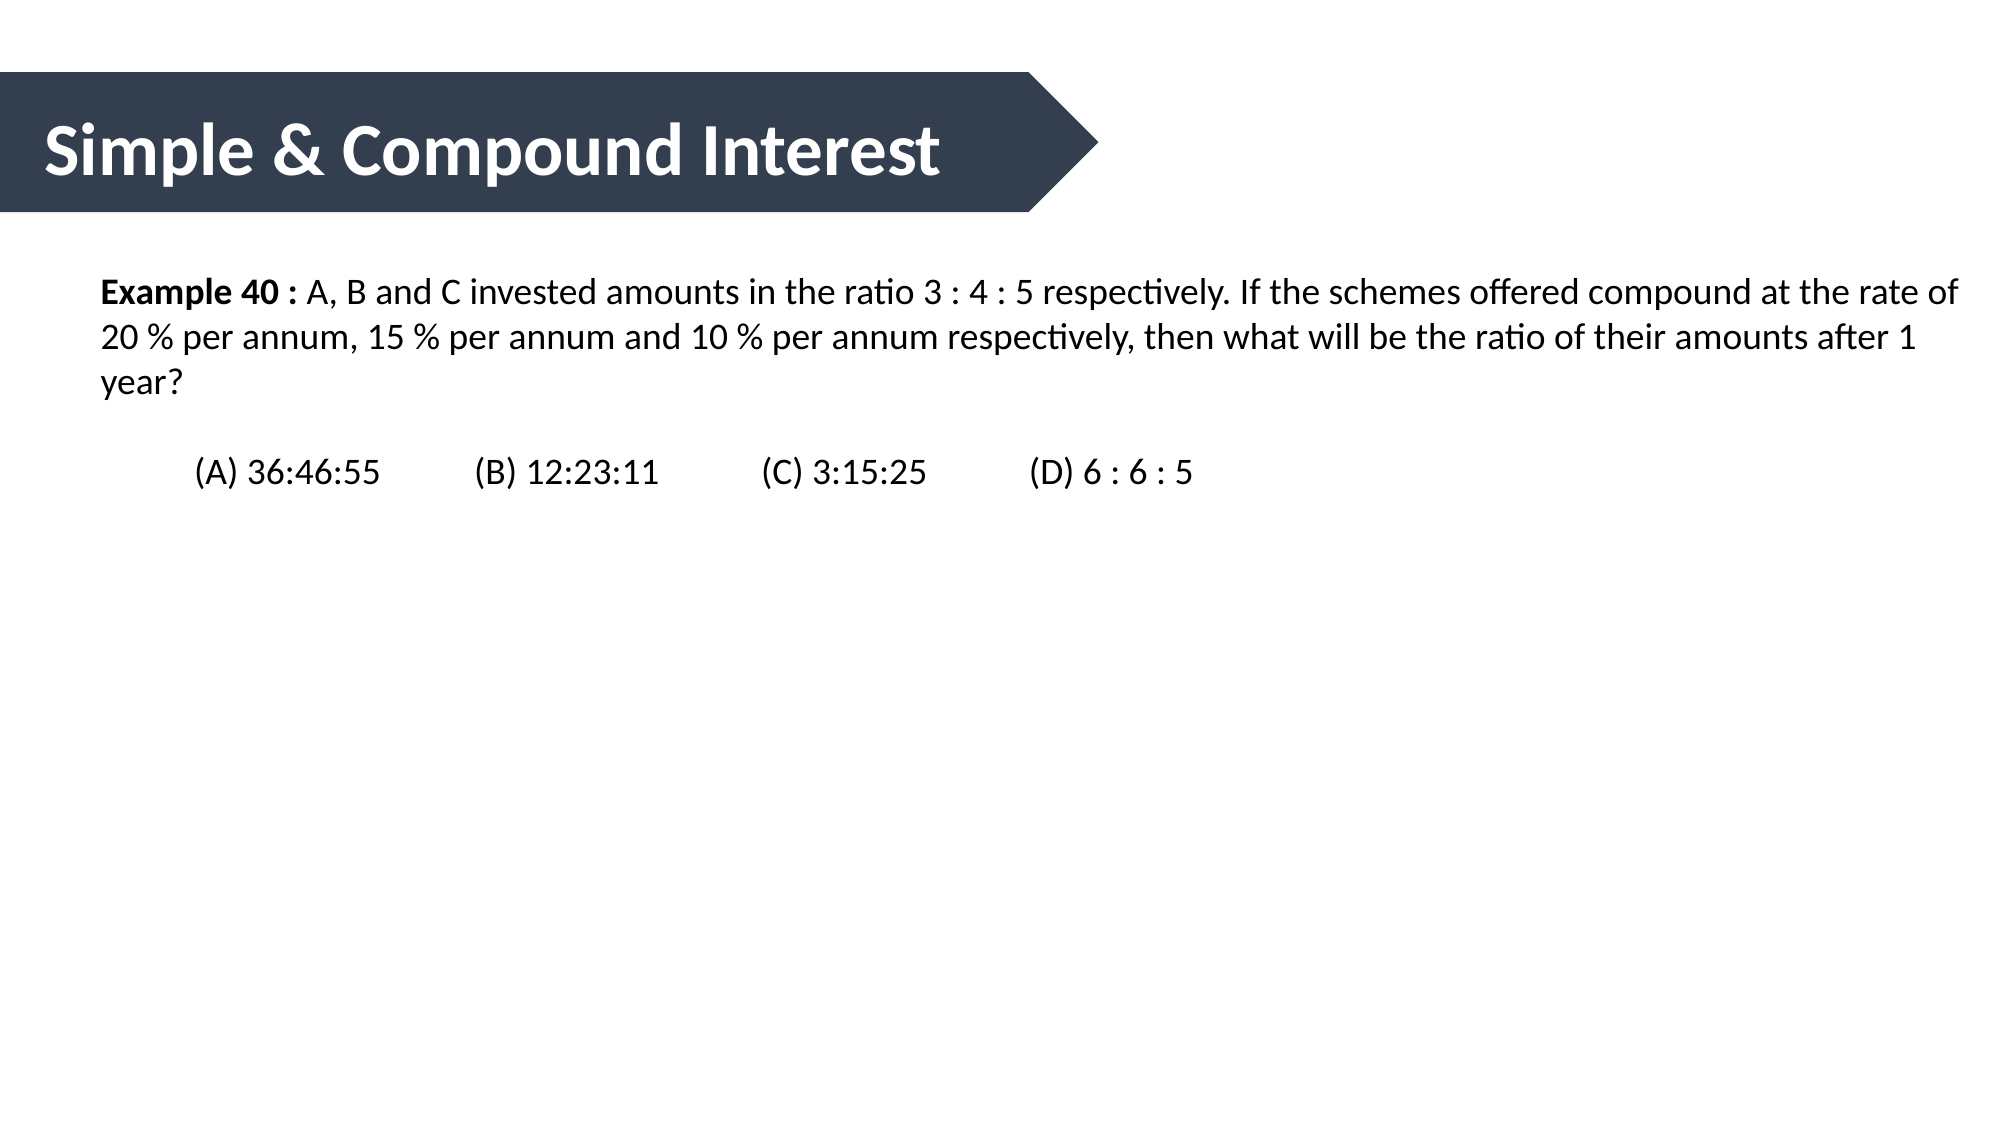

Simple & Compound Interest
Example 40 : A, B and C invested amounts in the ratio 3 : 4 : 5 respectively. If the schemes offered compound at the rate of 20 % per annum, 15 % per annum and 10 % per annum respectively, then what will be the ratio of their amounts after 1 year?

           (A) 36:46:55           (B) 12:23:11            (C) 3:15:25            (D) 6 : 6 : 5